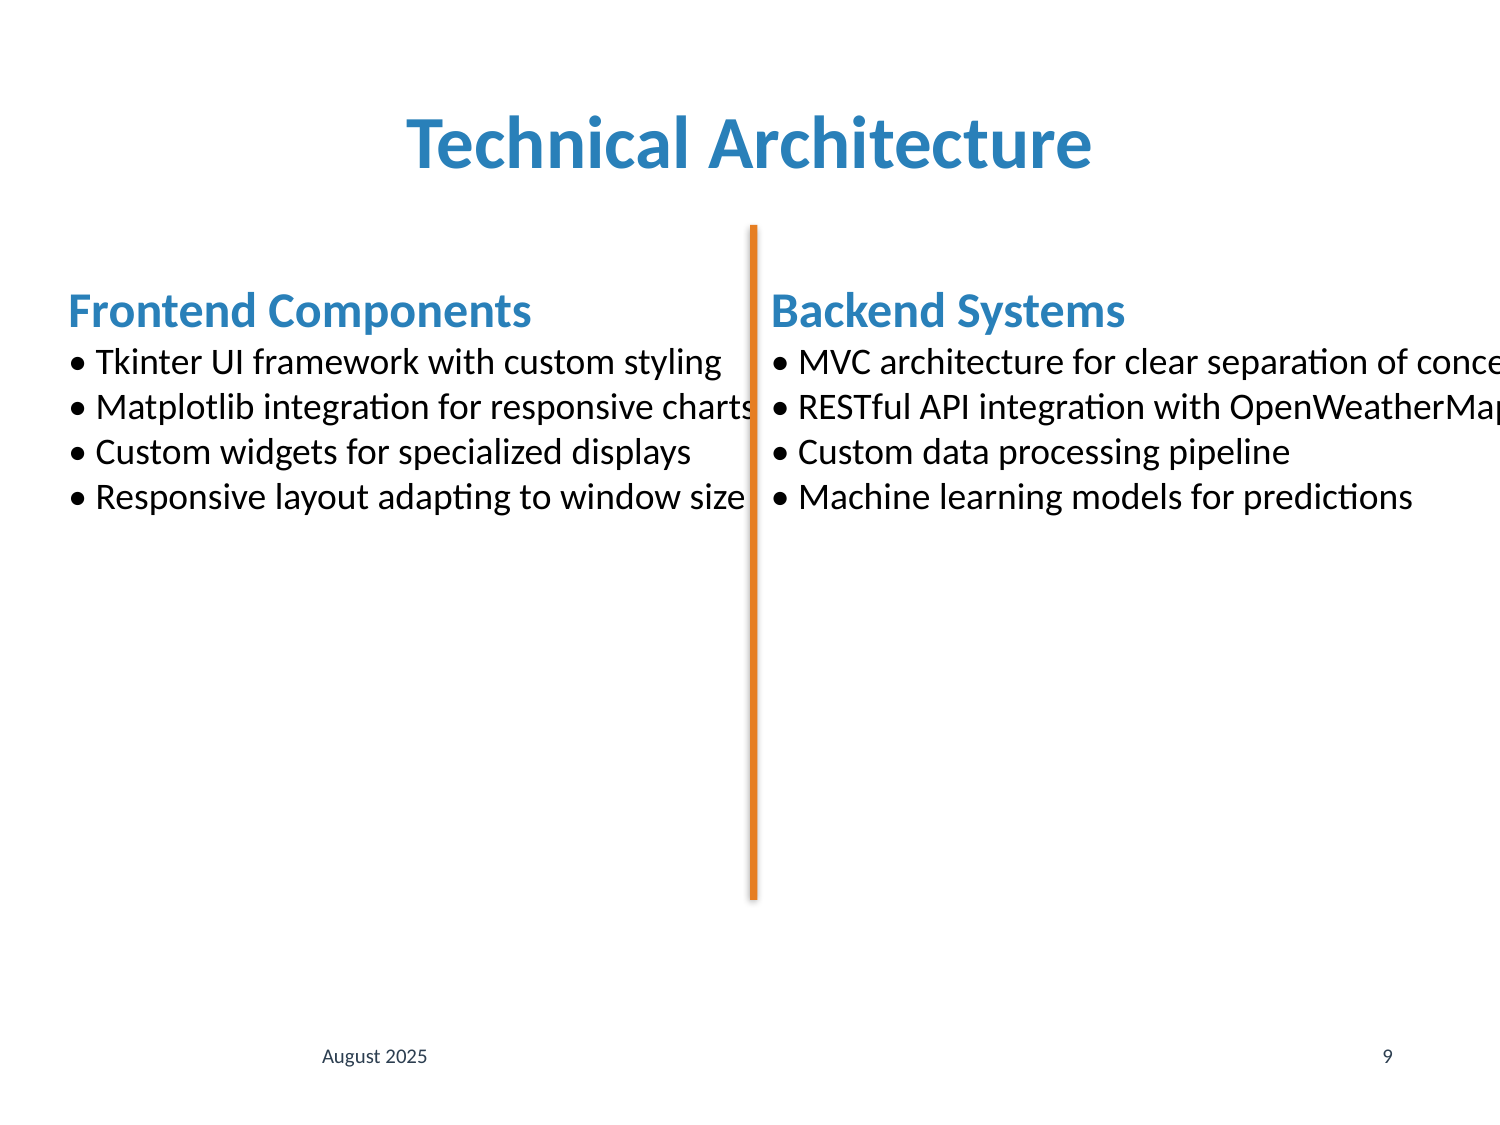

# Technical Architecture

Frontend Components
• Tkinter UI framework with custom styling
• Matplotlib integration for responsive charts
• Custom widgets for specialized displays
• Responsive layout adapting to window size

Backend Systems
• MVC architecture for clear separation of concerns
• RESTful API integration with OpenWeatherMap
• Custom data processing pipeline
• Machine learning models for predictions
August 2025
9